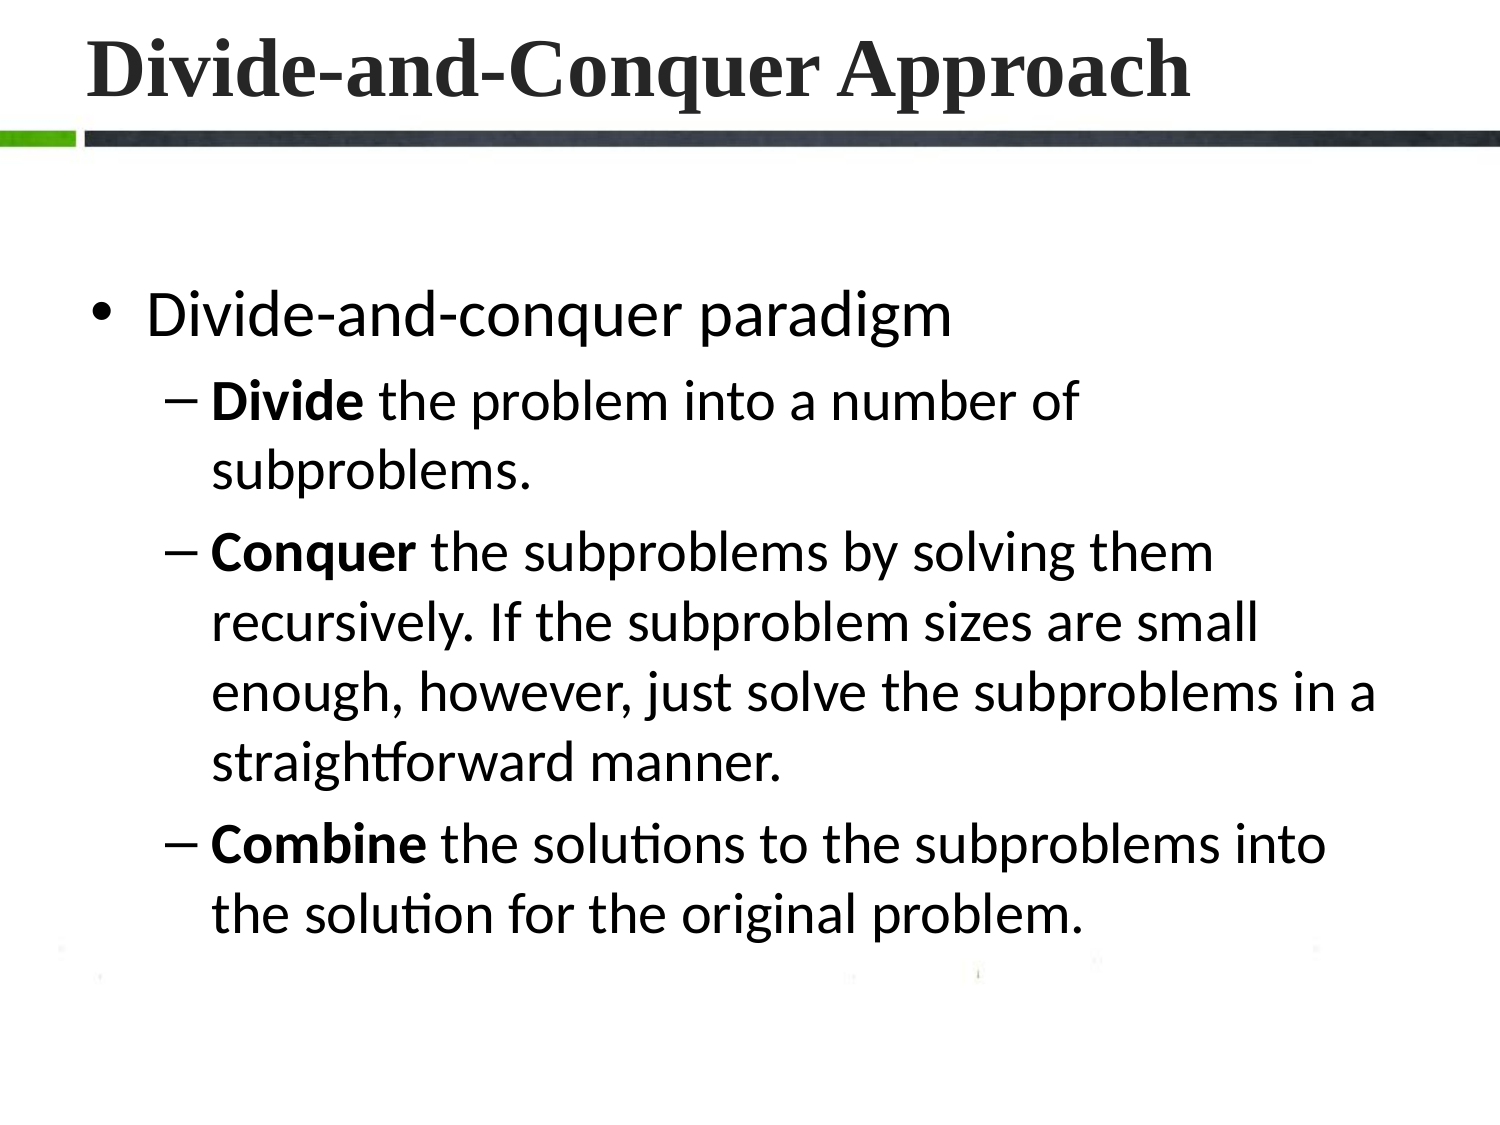

Divide-and-conquer paradigm
Divide the problem into a number of subproblems.
Conquer the subproblems by solving them recursively. If the subproblem sizes are small enough, however, just solve the subproblems in a straightforward manner.
Combine the solutions to the subproblems into the solution for the original problem.
Divide-and-Conquer Approach